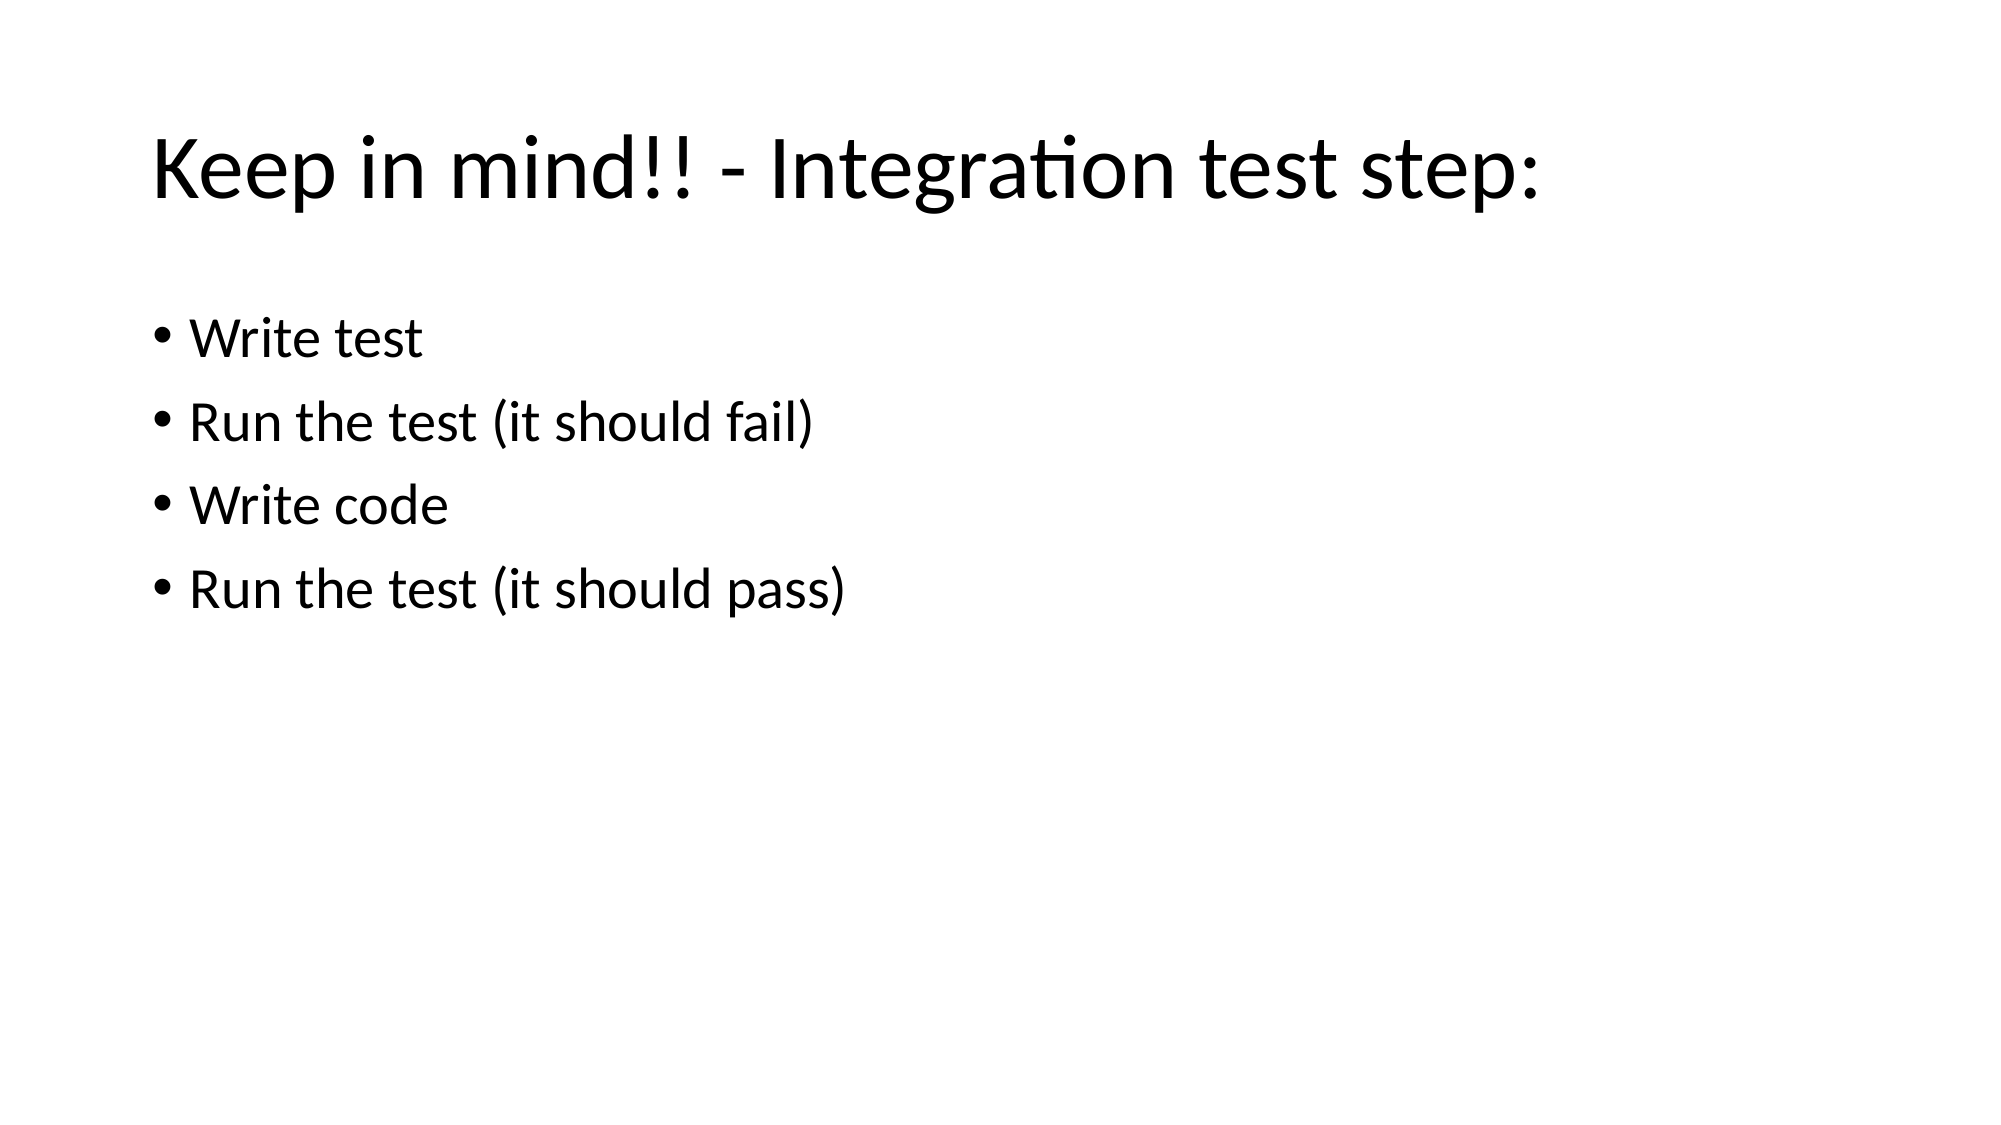

# Keep in mind!! - Integration test step:
Write test
Run the test (it should fail)
Write code
Run the test (it should pass)